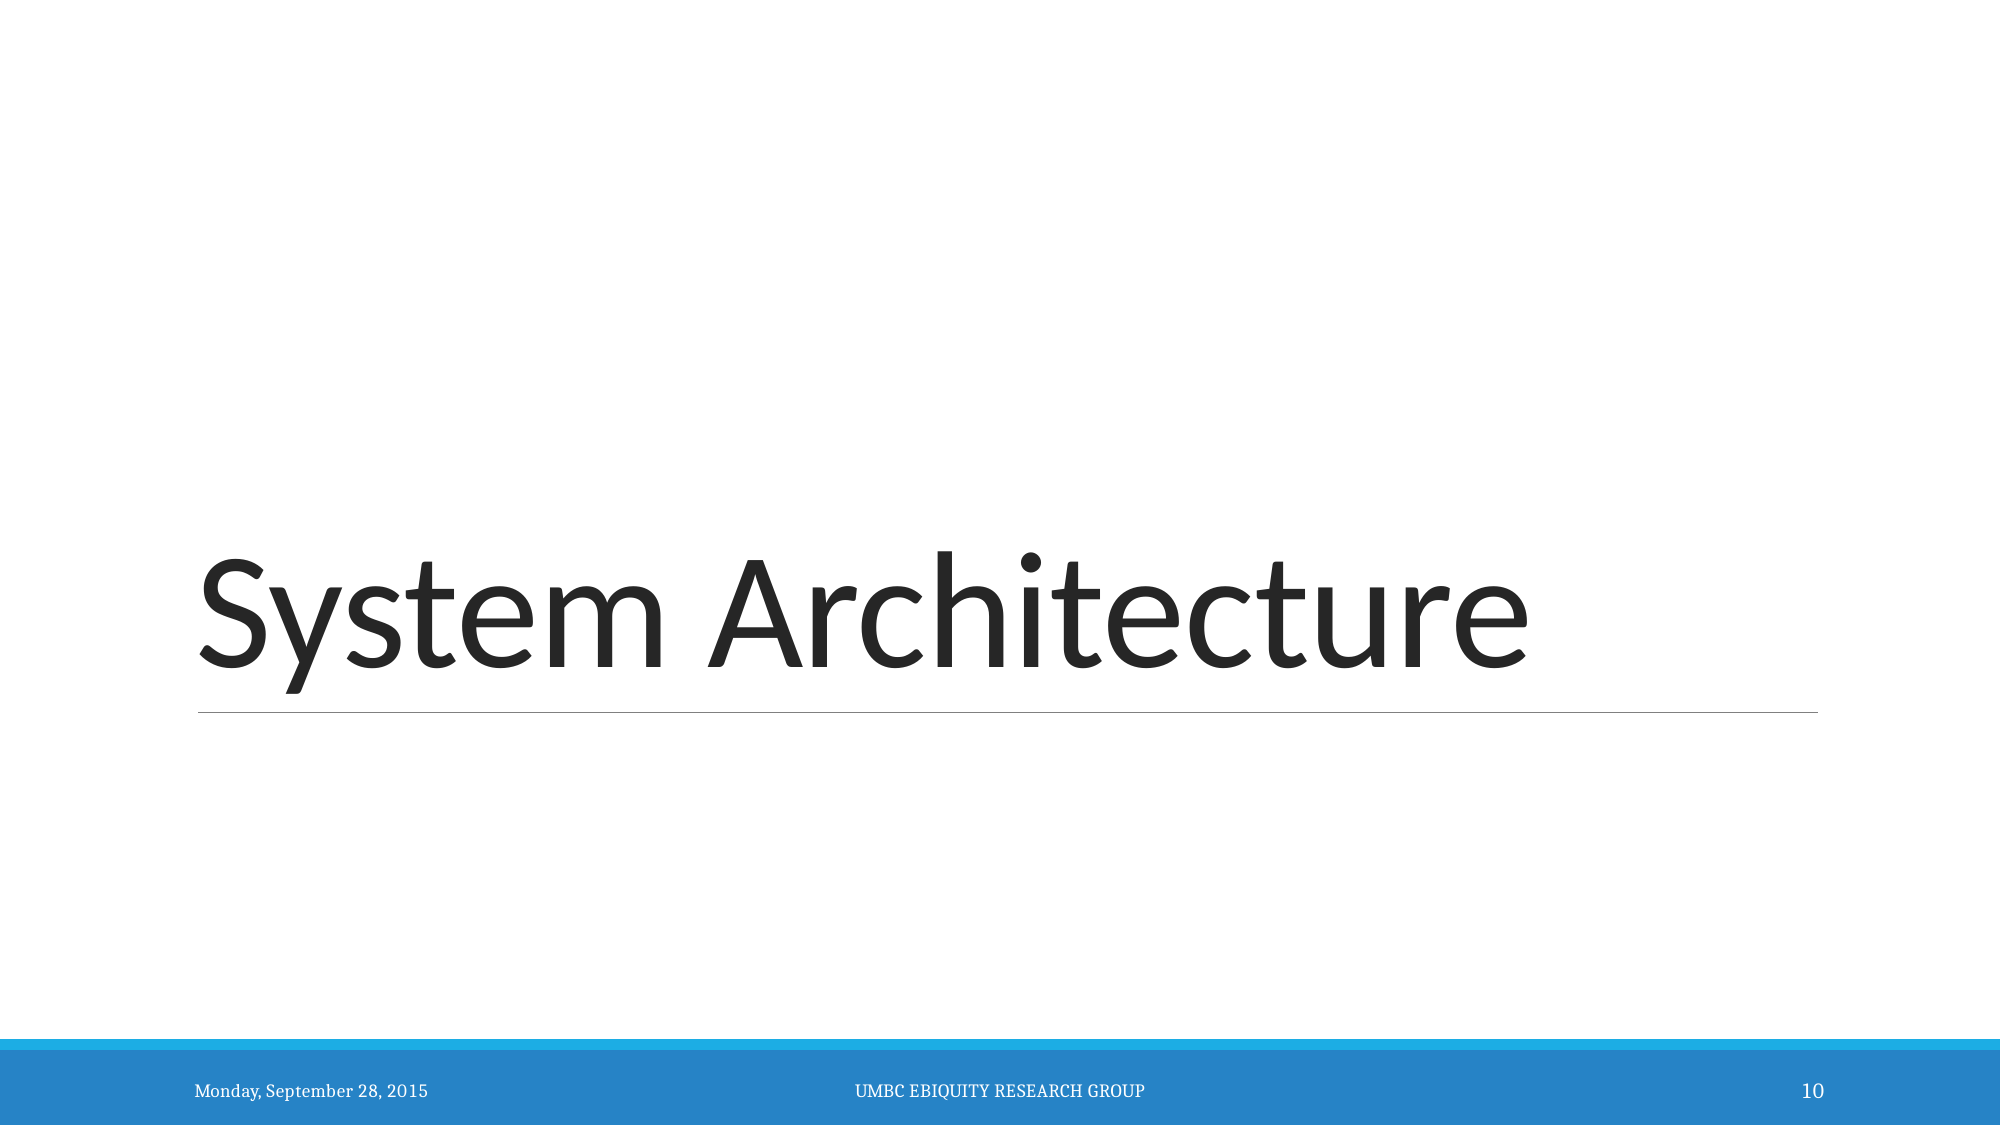

# System Architecture
Monday, September 28, 2015
UMBC Ebiquity Research Group
10